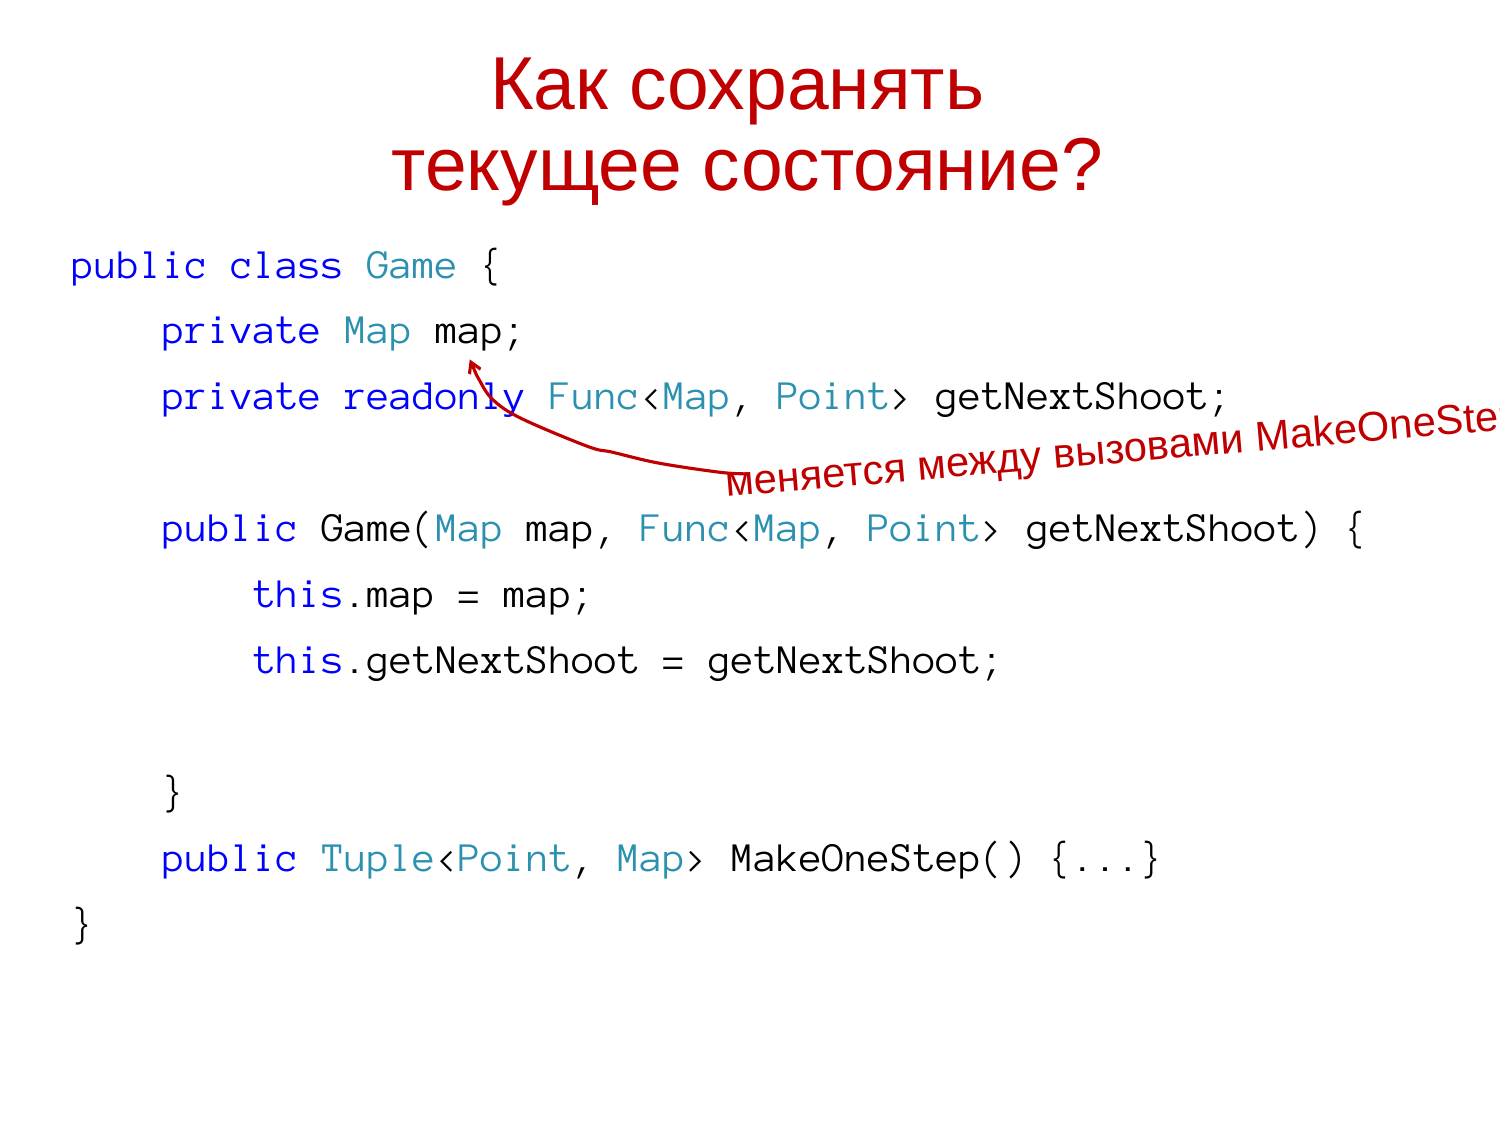

# Как сохранять текущее состояние?
public class Game {
    private Map map;
    private readonly Func<Map, Point> getNextShoot;

    public Game(Map map, Func<Map, Point> getNextShoot) {
        this.map = map;
        this.getNextShoot = getNextShoot;

    }
    public Tuple<Point, Map> MakeOneStep() {...}
}

меняется между вызовами MаkeOneStep